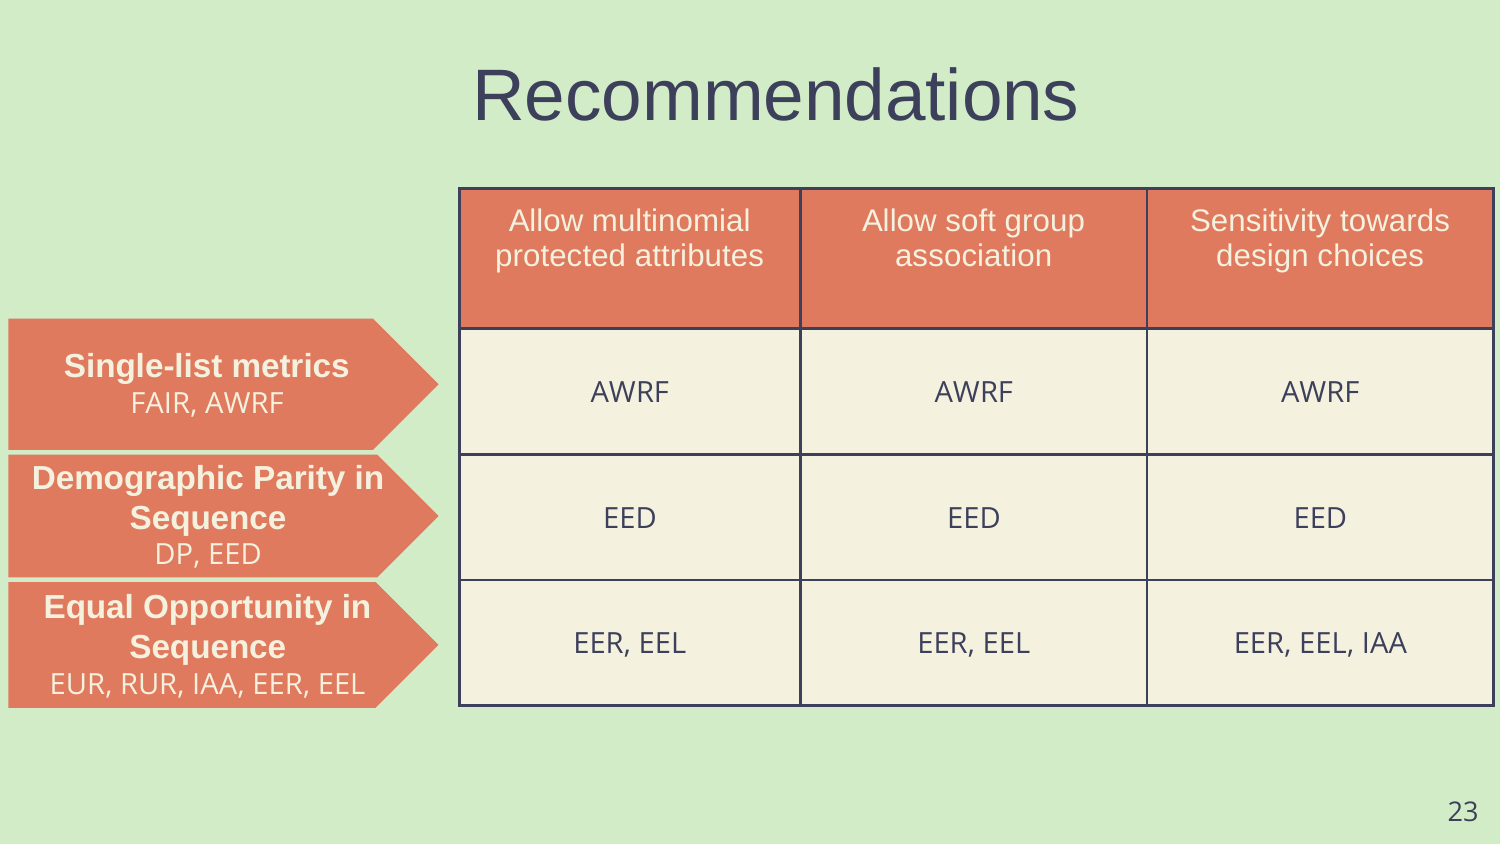

# Recommendations
| Allow multinomial protected attributes | Allow soft group association | Sensitivity towards design choices |
| --- | --- | --- |
| AWRF | AWRF | AWRF |
| EED | EED | EED |
| EER, EEL | EER, EEL | EER, EEL, IAA |

Single-list metrics
FAIR, AWRF

Demographic Parity in Sequence
DP, EED

Equal Opportunity in Sequence
EUR, RUR, IAA, EER, EEL

23